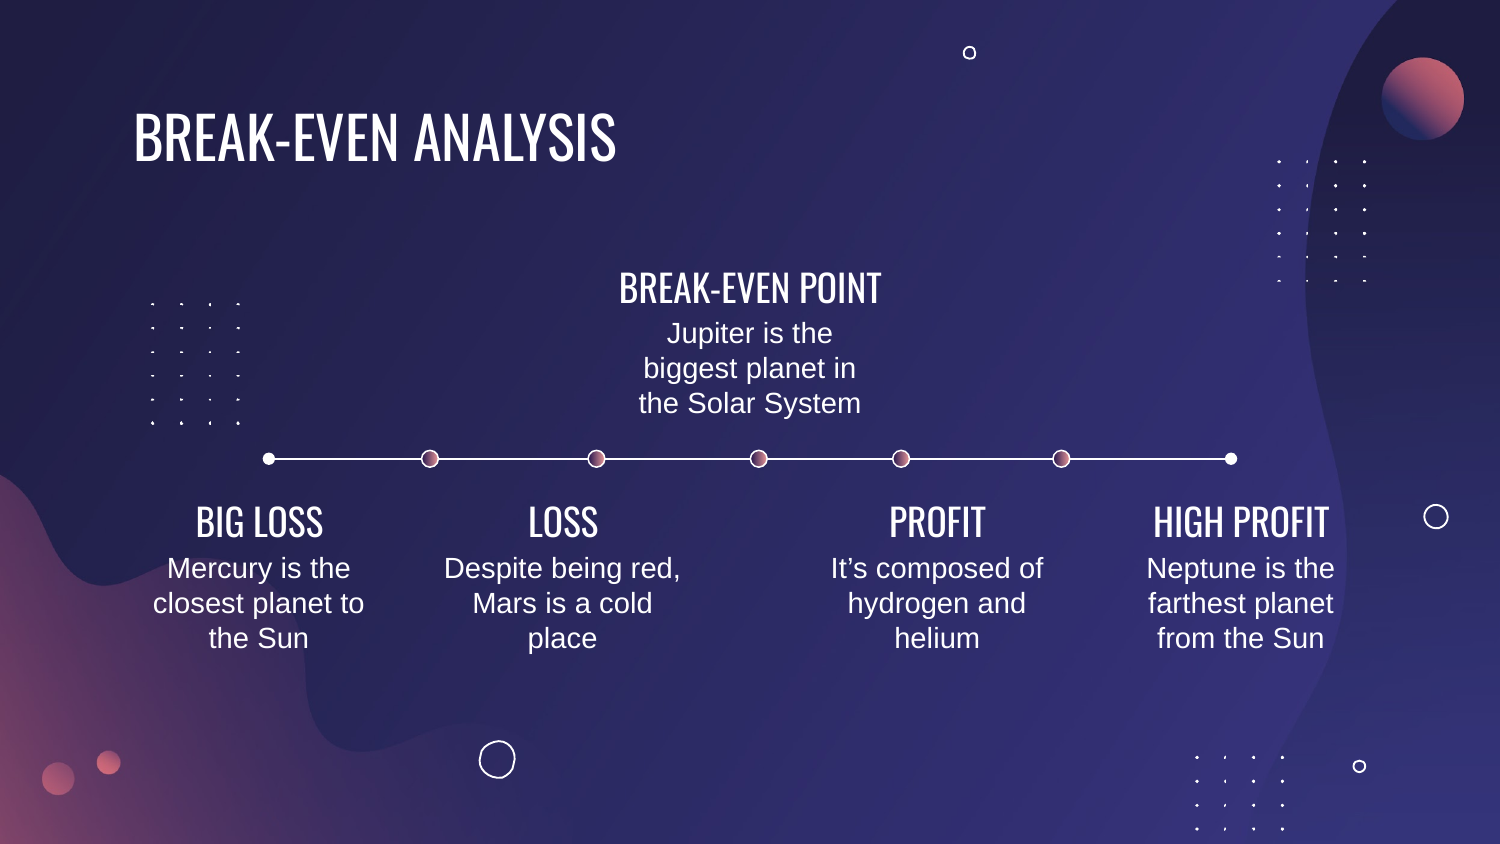

# BREAK-EVEN ANALYSIS

BREAK-EVEN POINT
Jupiter is the biggest planet in the Solar System

BIG LOSS
LOSS
PROFIT
HIGH PROFIT
Mercury is the closest planet to the Sun
Despite being red, Mars is a cold place
It’s composed of hydrogen and helium
Neptune is the farthest planet from the Sun